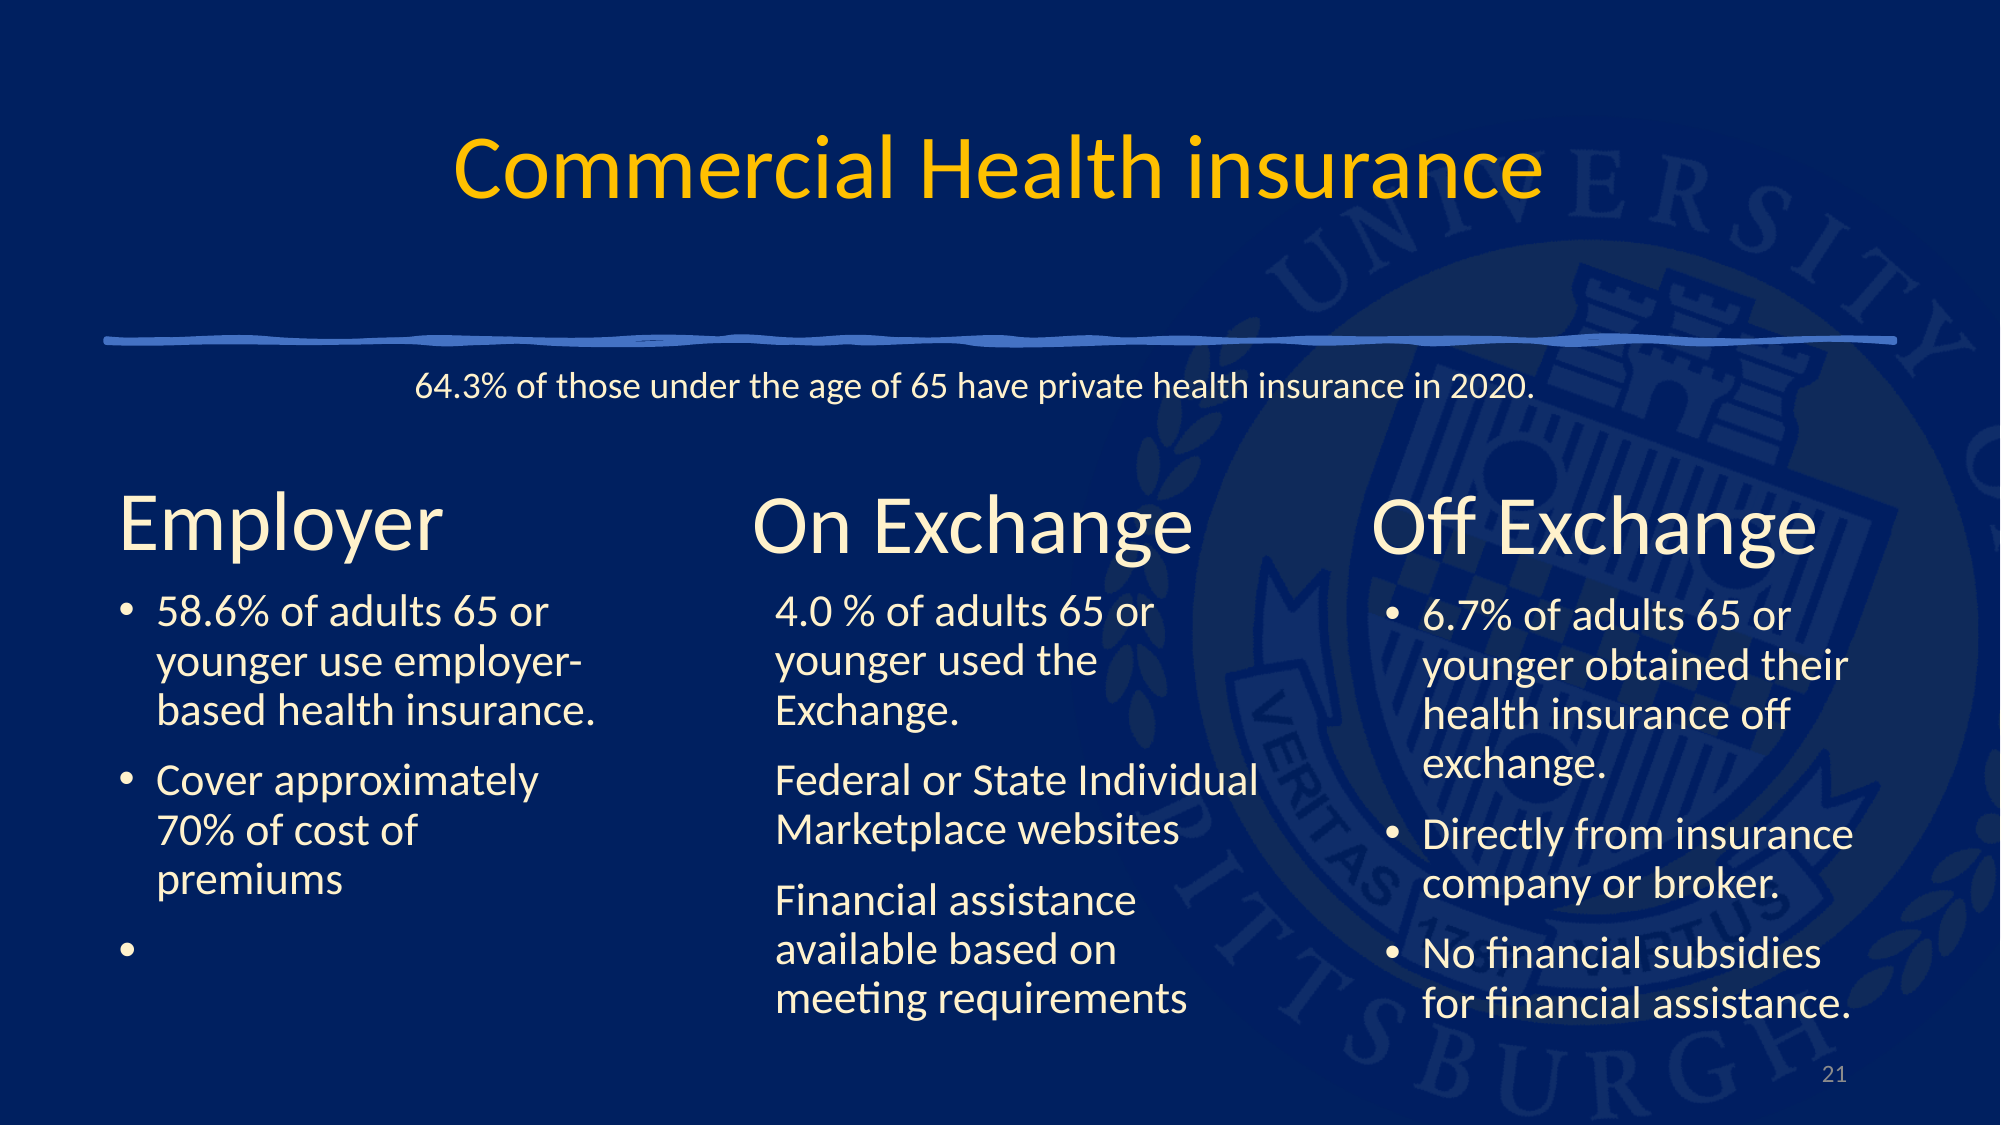

# Commercial Health insurance
64.3% of those under the age of 65 have private health insurance in 2020.
Employer
On Exchange
Off Exchange
4.0 % of adults 65 or younger used the Exchange.
Federal or State Individual Marketplace websites
Financial assistance available based on meeting requirements

58.6% of adults 65 or younger use employer-based health insurance.
Cover approximately 70% of cost of premiums

6.7% of adults 65 or younger obtained their health insurance off exchange.
Directly from insurance company or broker.
No financial subsidies for financial assistance.

21